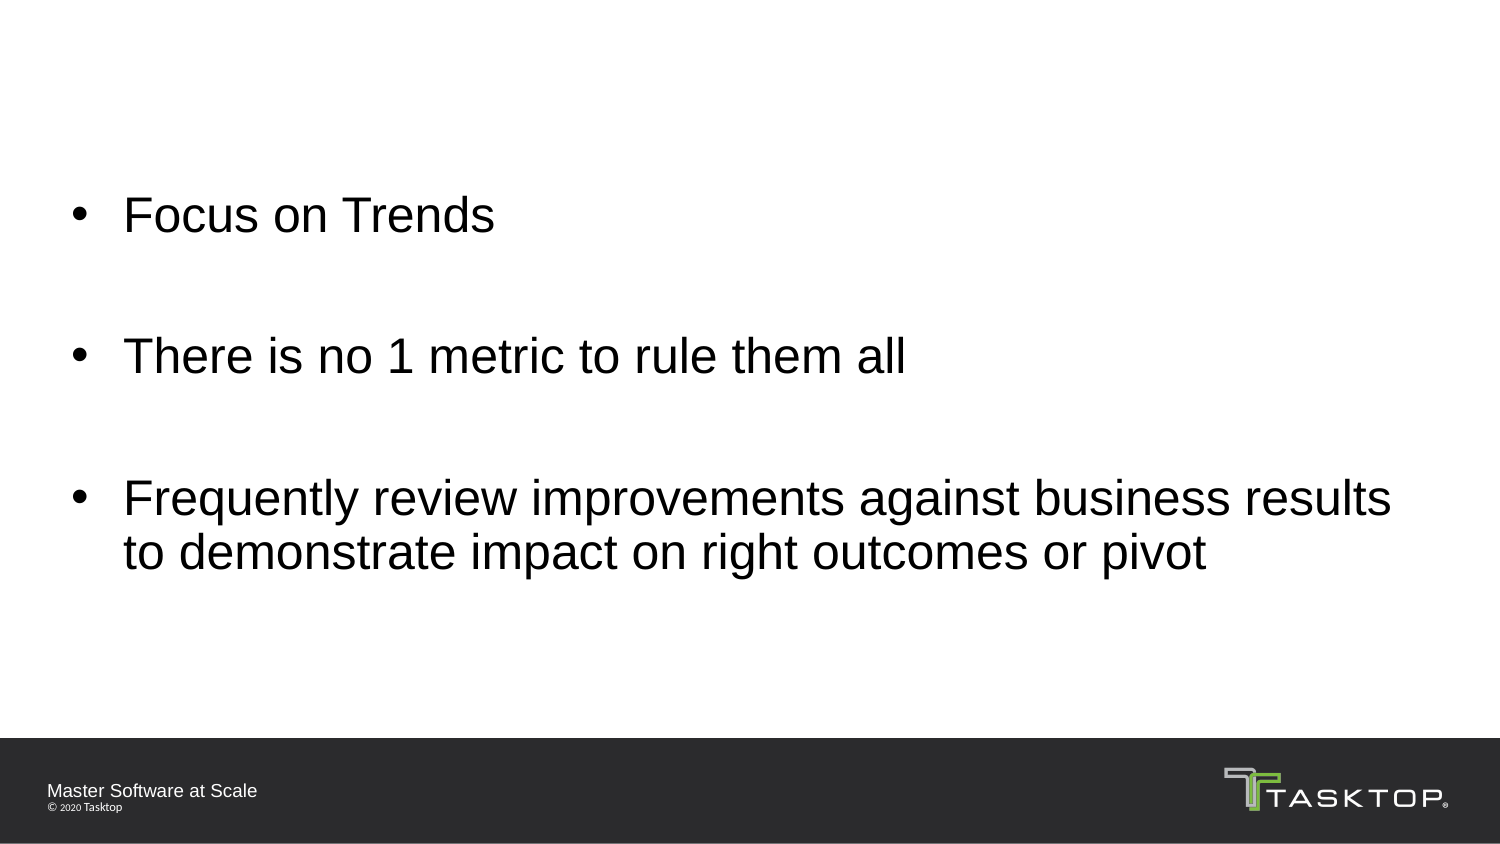

Focus on Trends

There is no 1 metric to rule them all

Frequently review improvements against business results to demonstrate impact on right outcomes or pivot